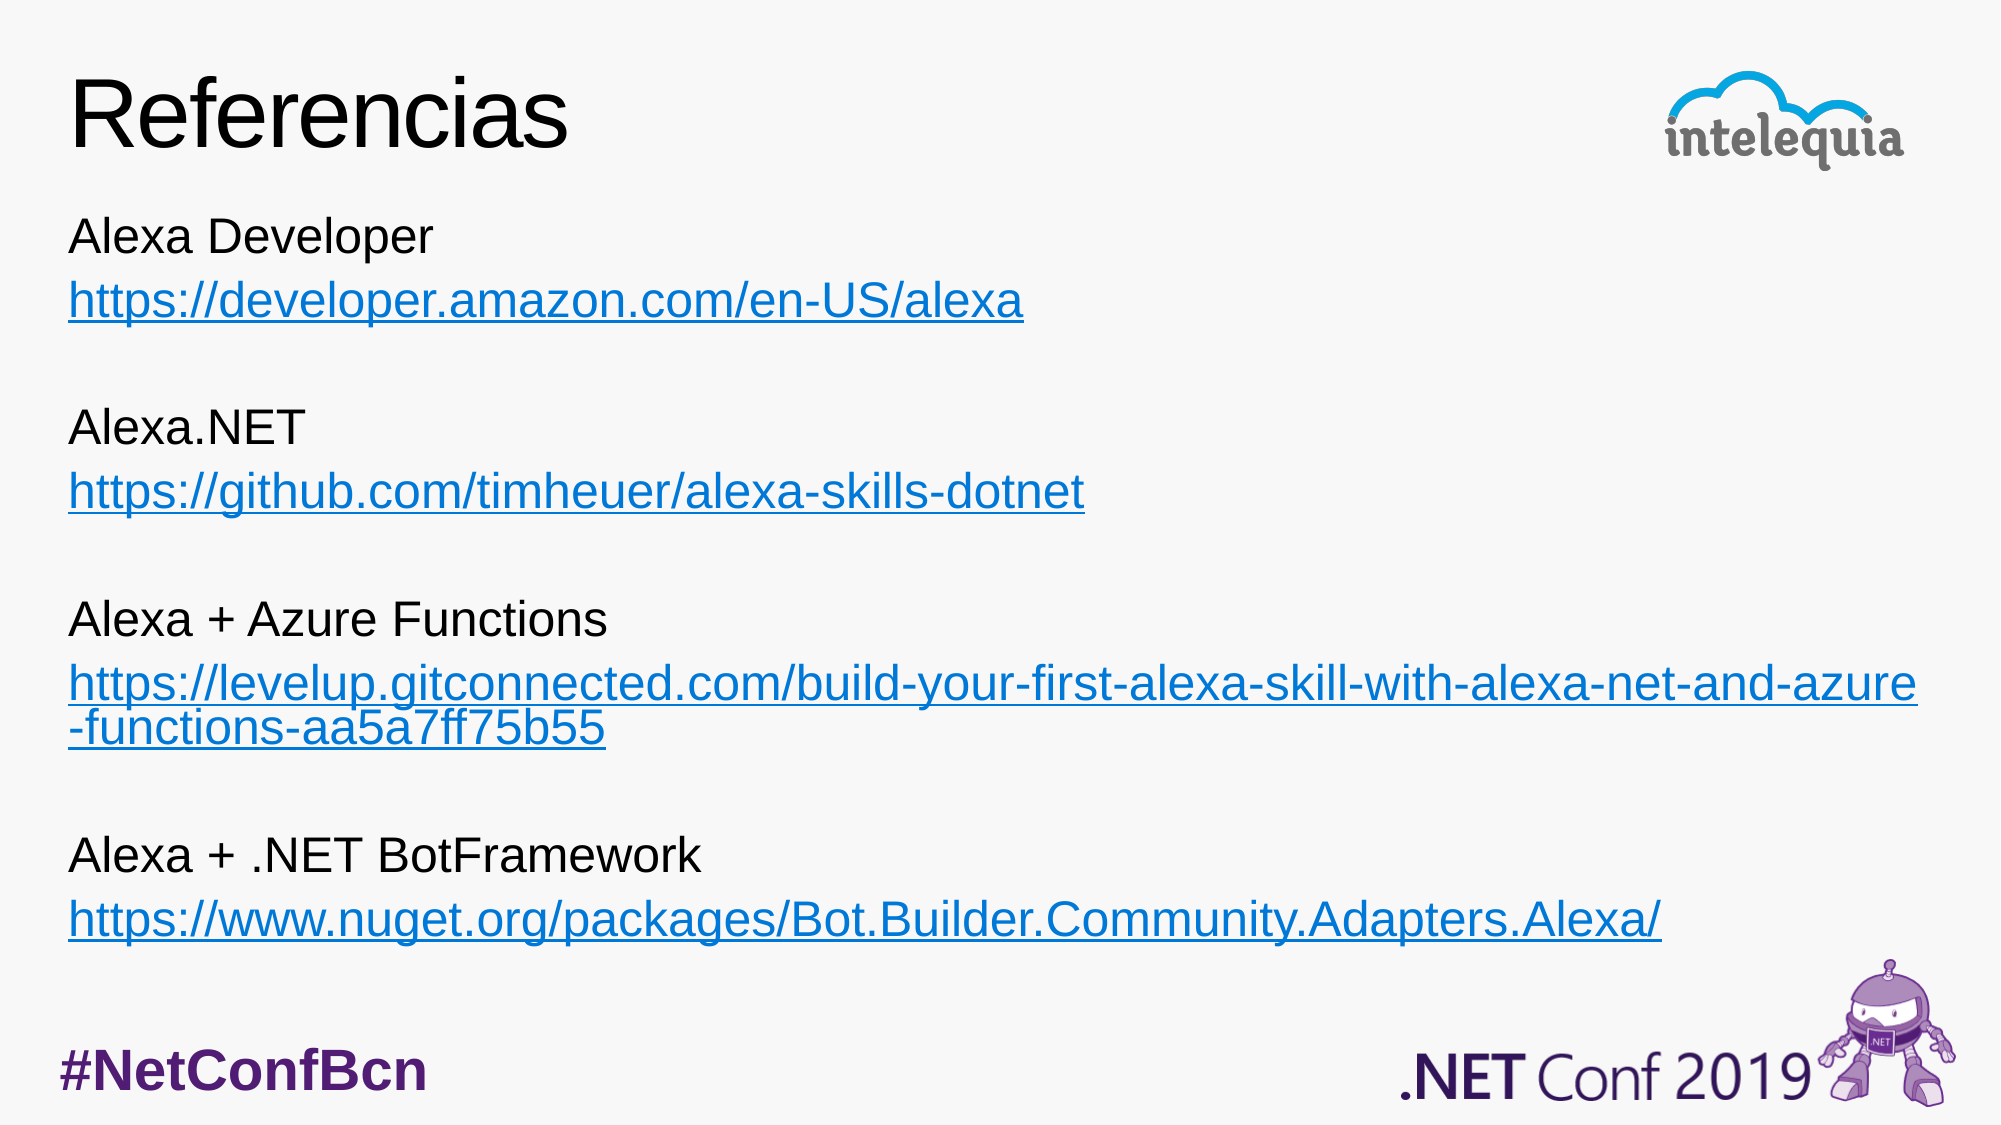

# Referencias
Alexa Developer
https://developer.amazon.com/en-US/alexa

Alexa.NET
https://github.com/timheuer/alexa-skills-dotnet

Alexa + Azure Functions
https://levelup.gitconnected.com/build-your-first-alexa-skill-with-alexa-net-and-azure-functions-aa5a7ff75b55

Alexa + .NET BotFramework
https://www.nuget.org/packages/Bot.Builder.Community.Adapters.Alexa/